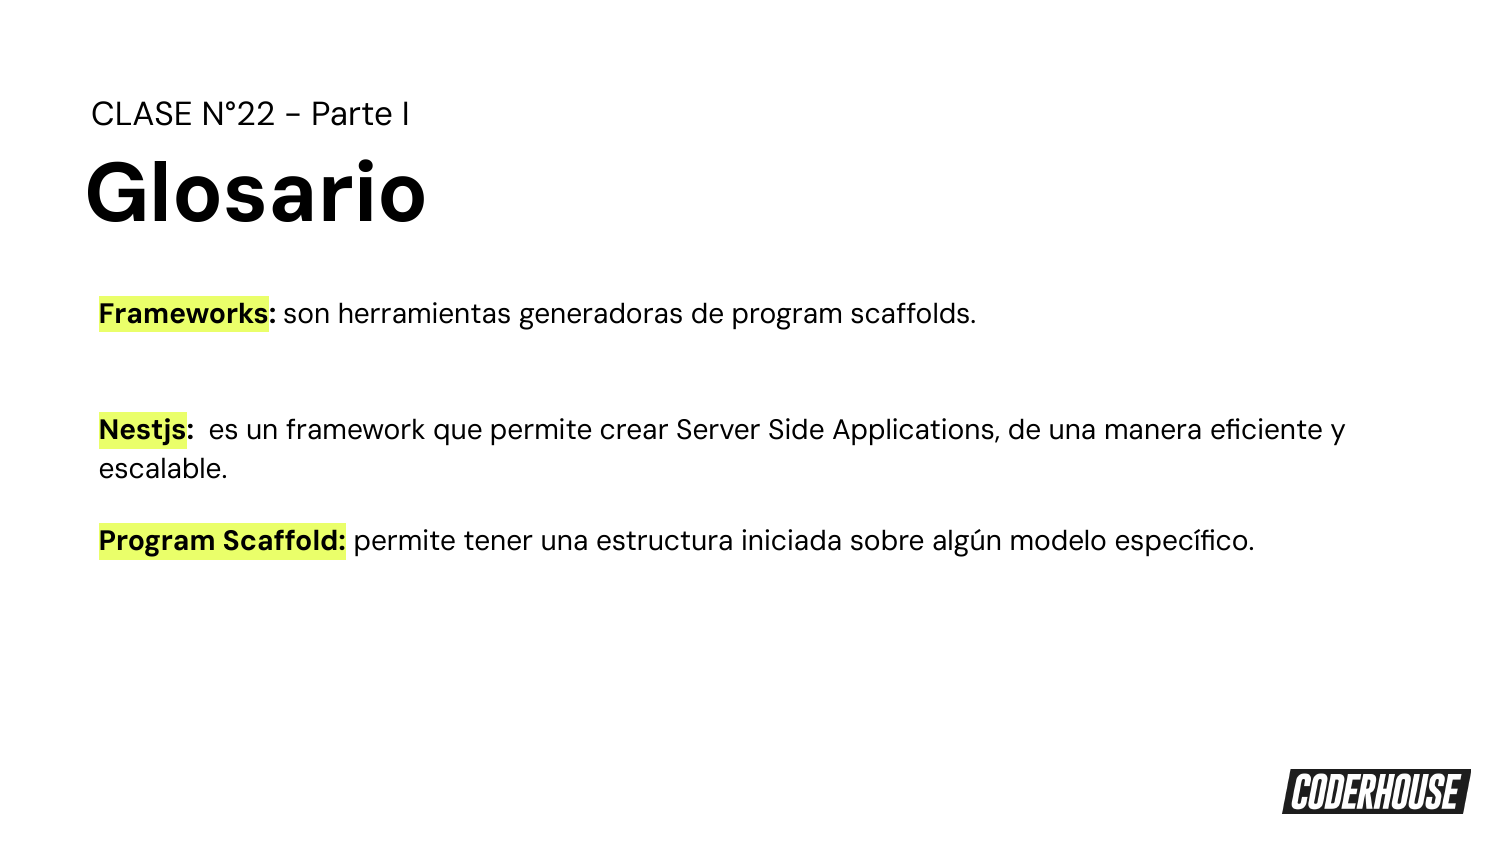

CLASE N°22 - Parte I
Glosario
Frameworks: son herramientas generadoras de program scaffolds.
Nestjs:  es un framework que permite crear Server Side Applications, de una manera eficiente y escalable.

Program Scaffold: permite tener una estructura iniciada sobre algún modelo específico.